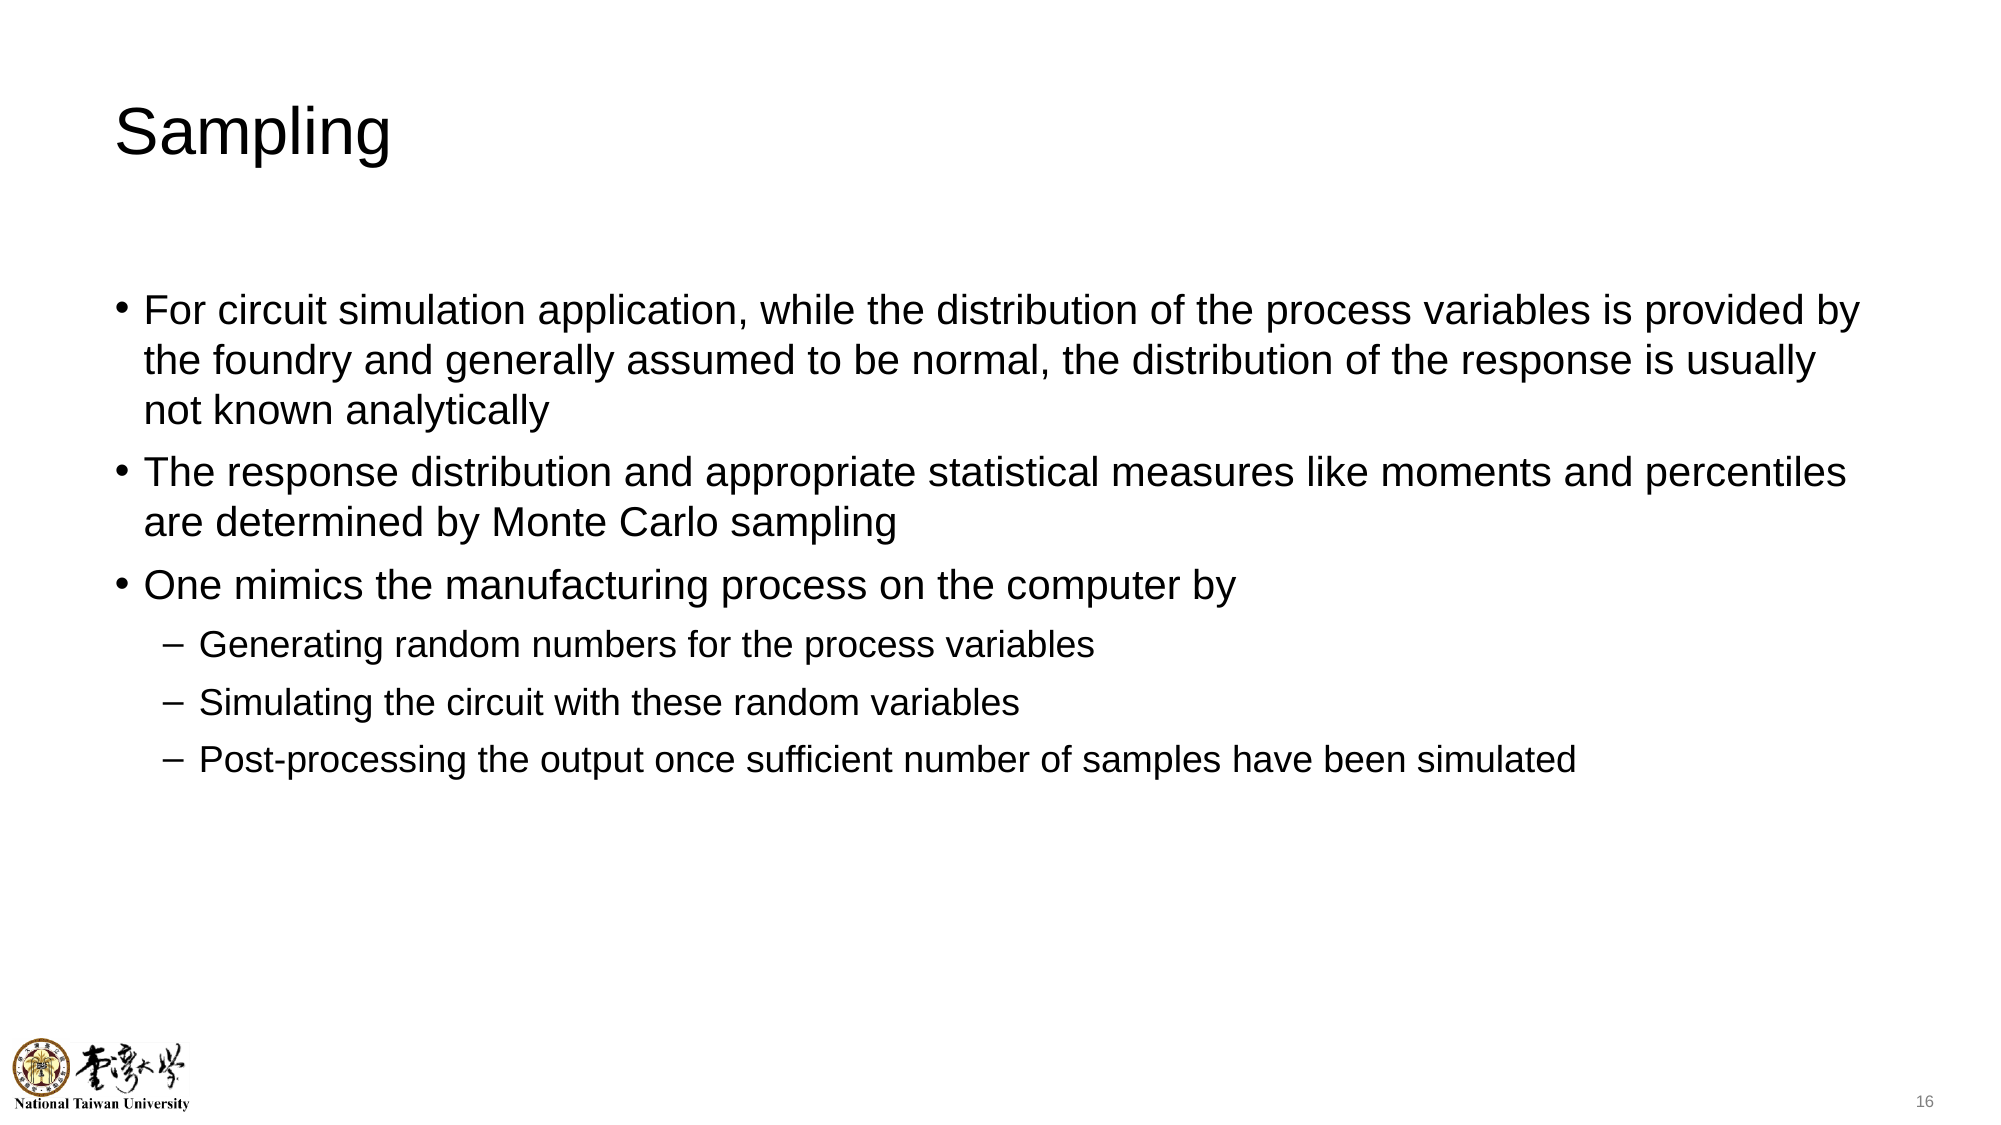

# Sampling
For circuit simulation application, while the distribution of the process variables is provided by the foundry and generally assumed to be normal, the distribution of the response is usually not known analytically
The response distribution and appropriate statistical measures like moments and percentiles are determined by Monte Carlo sampling
One mimics the manufacturing process on the computer by
Generating random numbers for the process variables
Simulating the circuit with these random variables
Post-processing the output once sufficient number of samples have been simulated